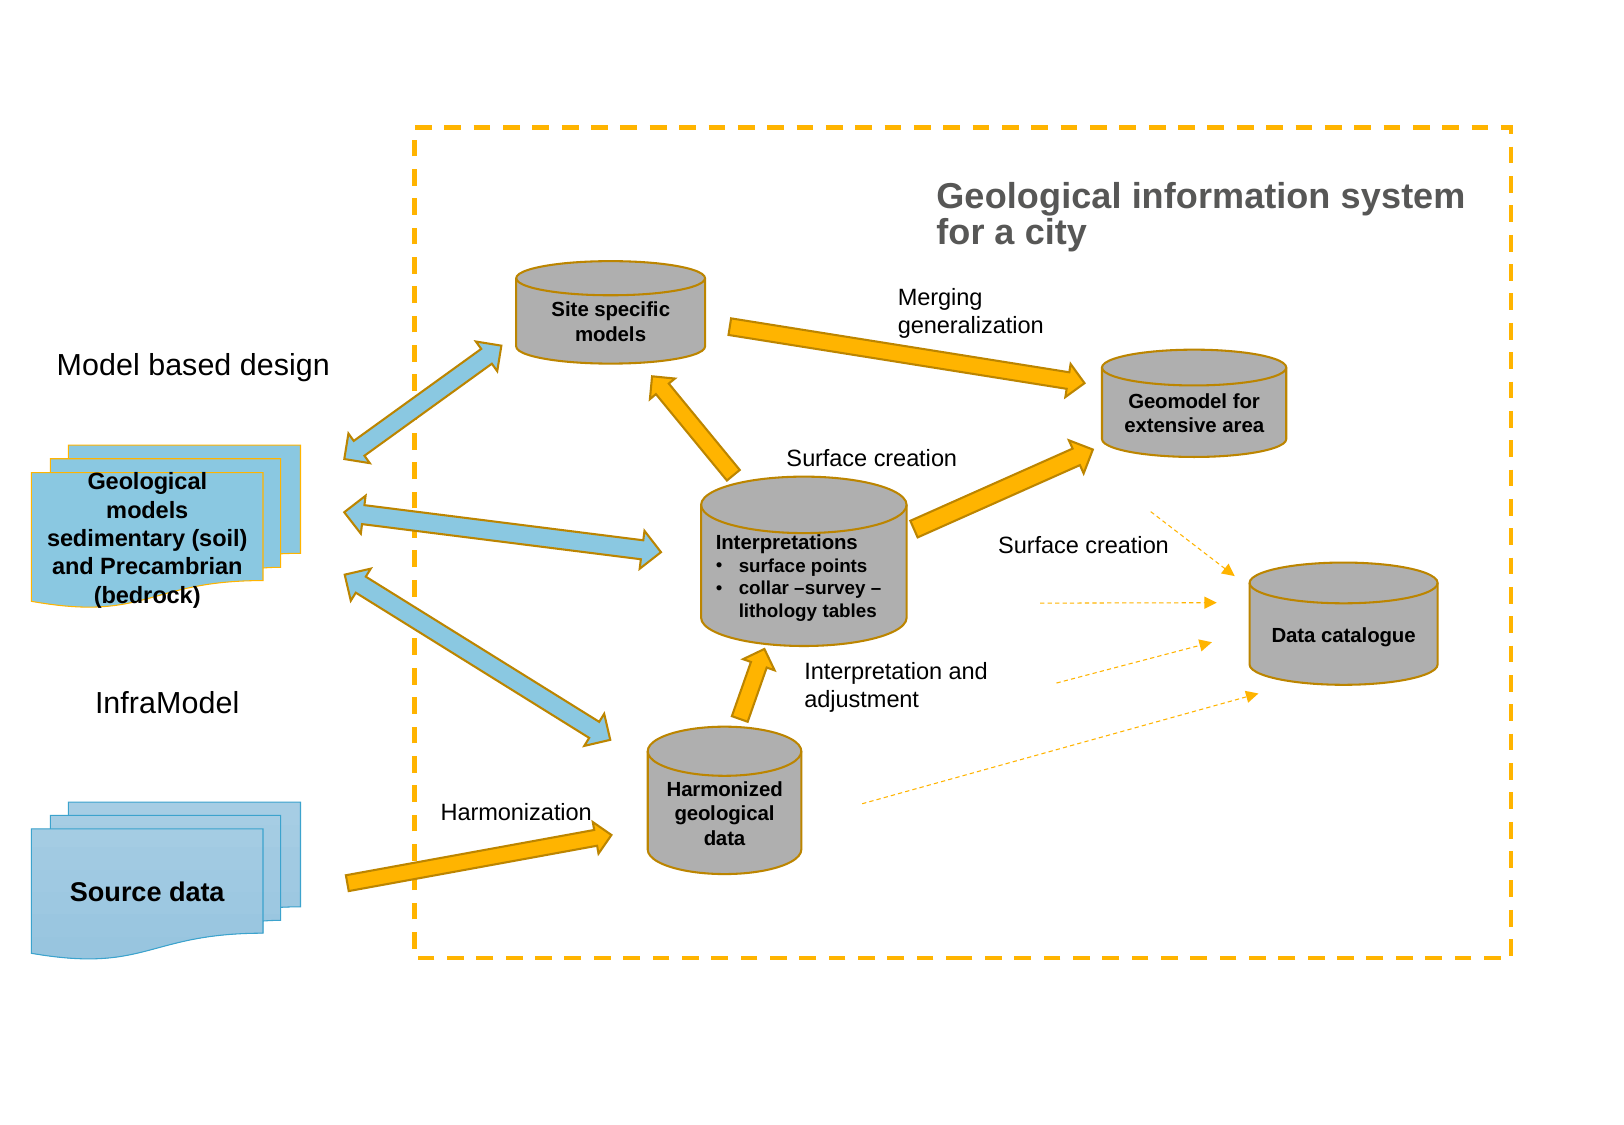

# Geological information system for a city

Site specific models
Merging
generalization

Model based design

Geomodel for extensive area

Surface creation
Geological models sedimentary (soil) and Precambrian (bedrock)

Interpretations
surface points
collar –survey –lithology tables

Surface creation
Data catalogue
Interpretation and
adjustment

InfraModel
Harmonized geological data
Harmonization
Source data